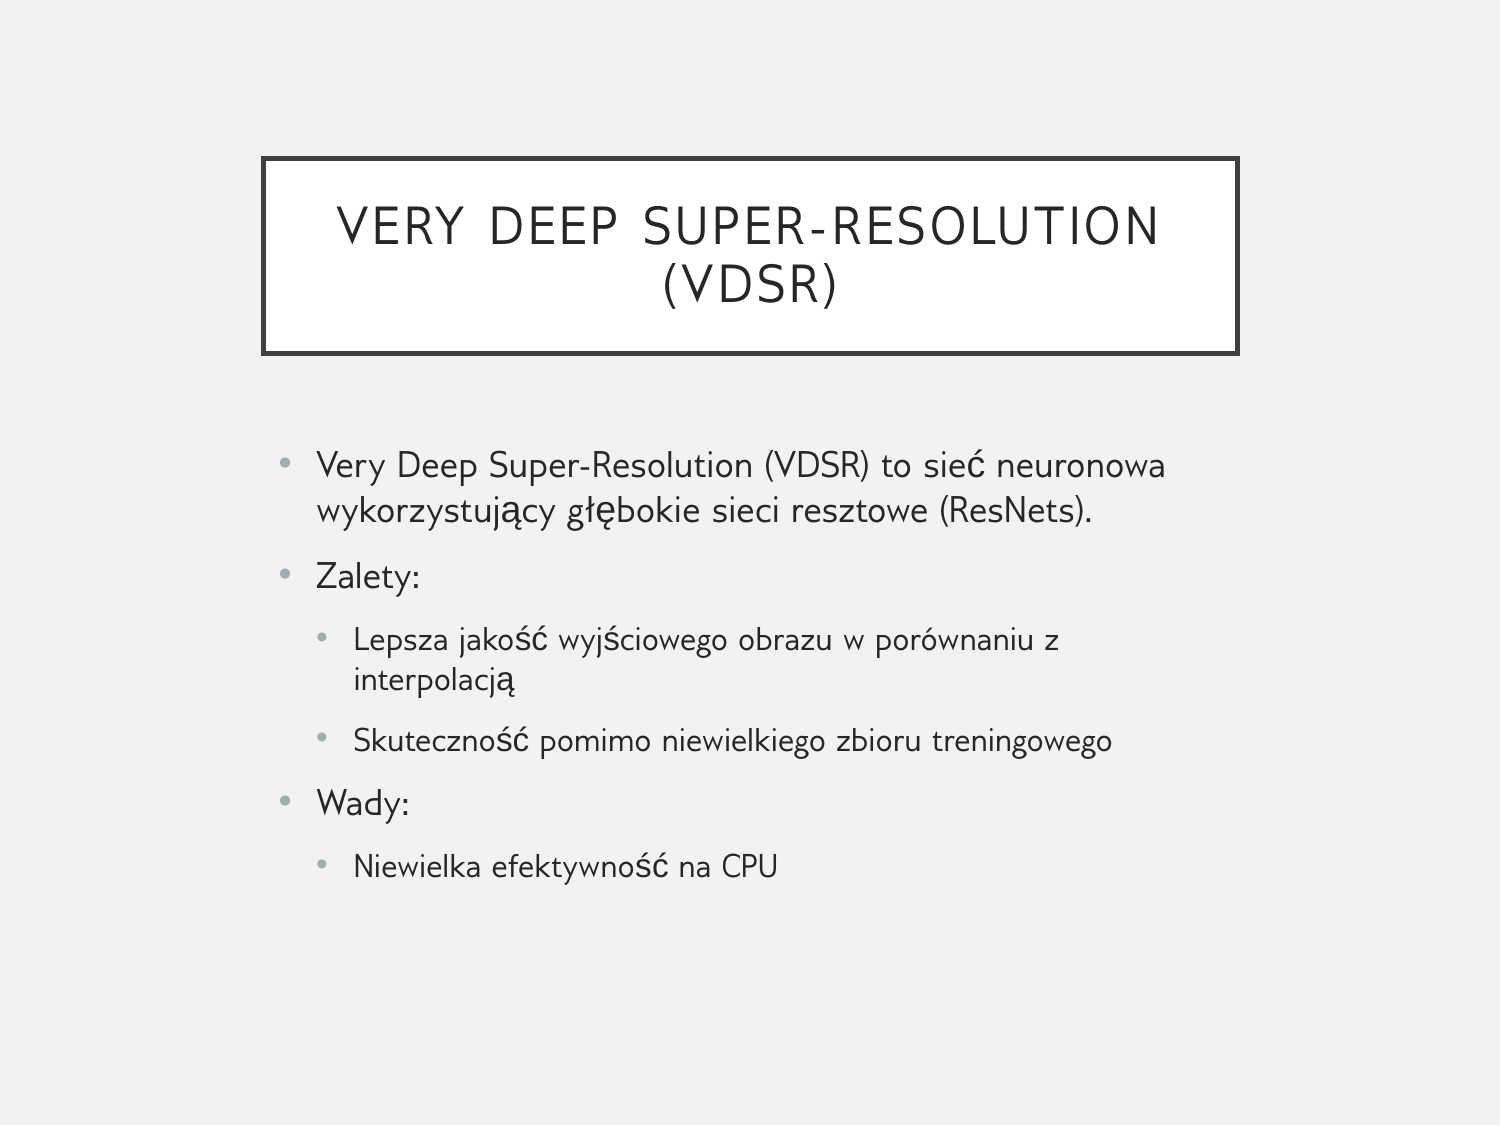

# Very Deep Super-Resolution (VDSR)
Very Deep Super-Resolution (VDSR) to sieć neuronowa wykorzystujący głębokie sieci resztowe (ResNets).
Zalety:
Lepsza jakość wyjściowego obrazu w porównaniu z interpolacją
Skuteczność pomimo niewielkiego zbioru treningowego
Wady:
Niewielka efektywność na CPU